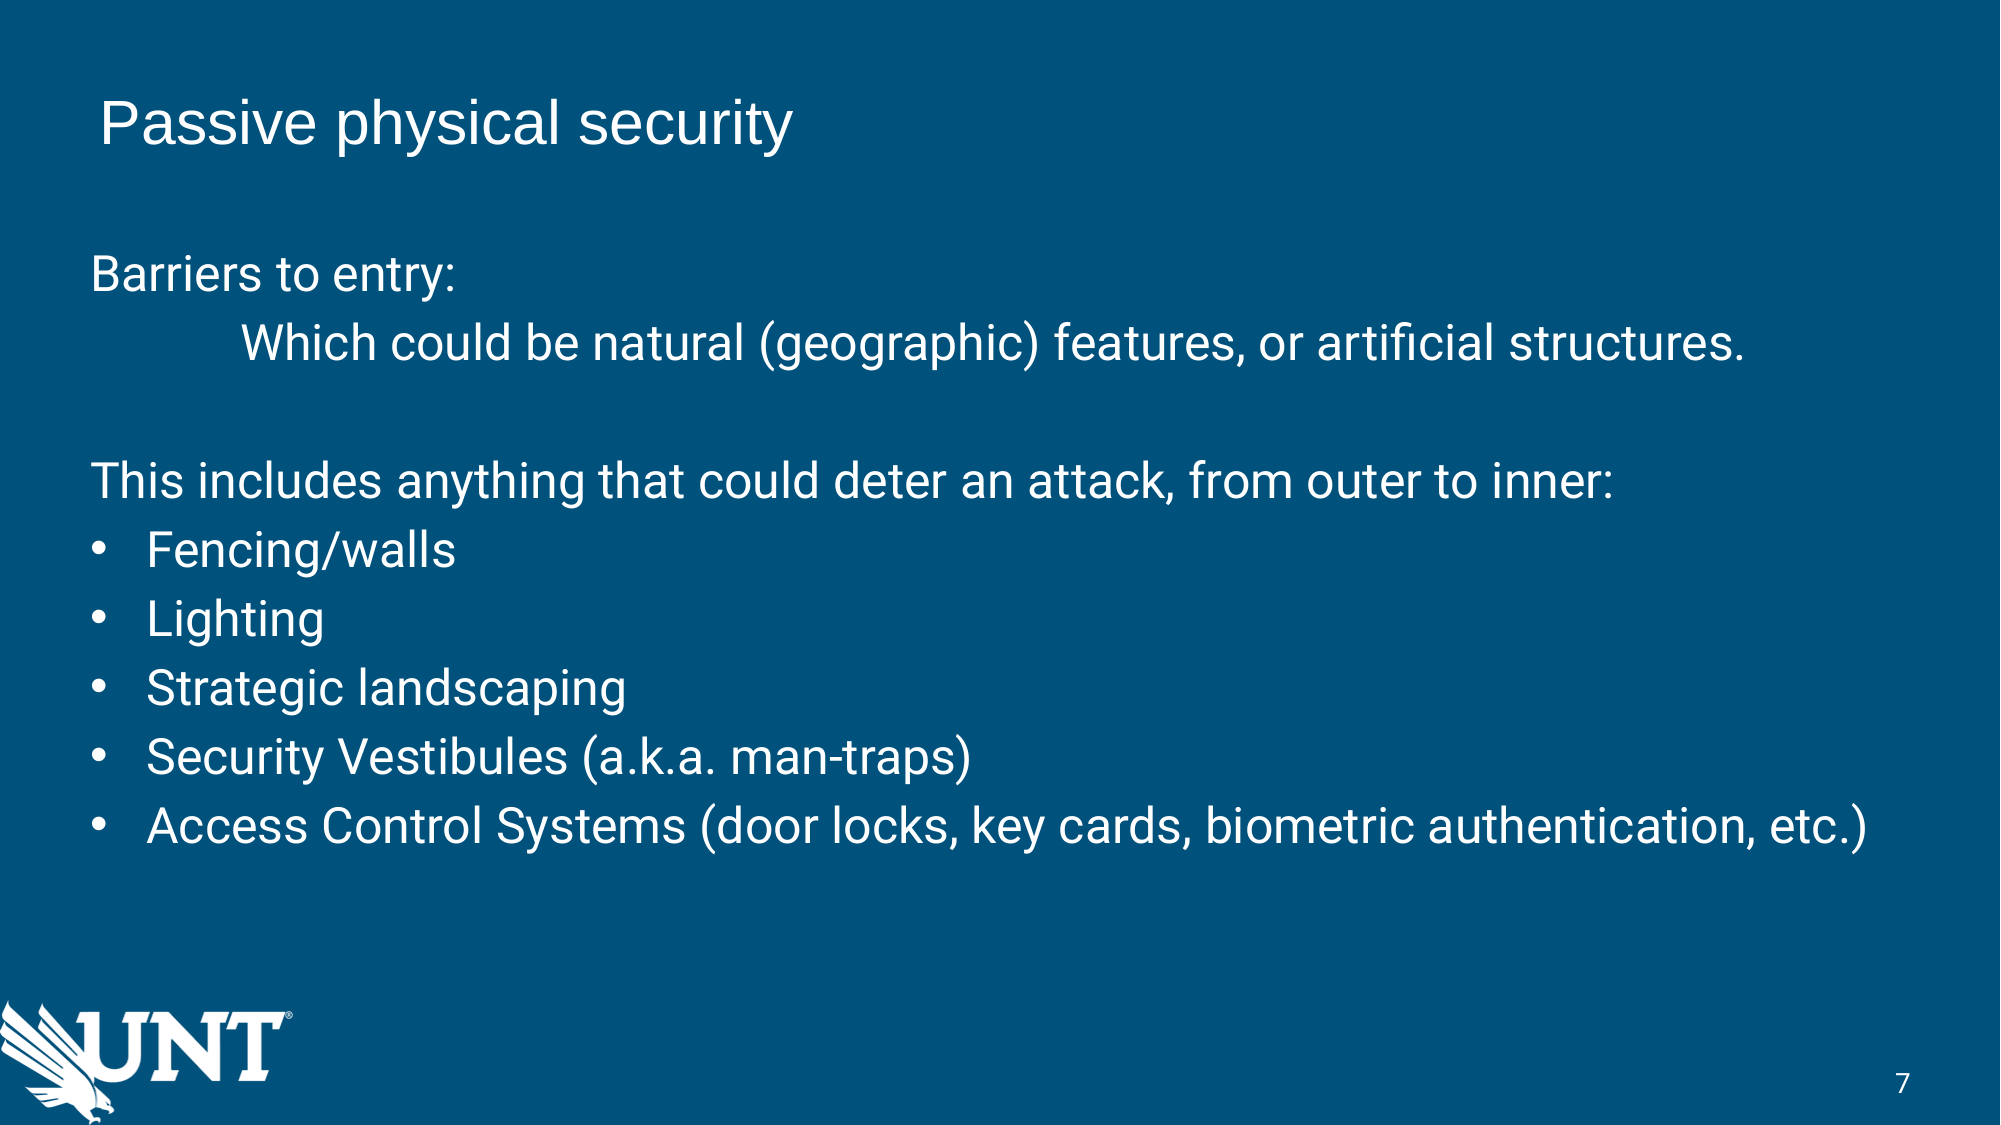

# Passive physical security
Barriers to entry:
	Which could be natural (geographic) features, or artificial structures.

This includes anything that could deter an attack, from outer to inner:
Fencing/walls
Lighting
Strategic landscaping
Security Vestibules (a.k.a. man-traps)
Access Control Systems (door locks, key cards, biometric authentication, etc.)
7